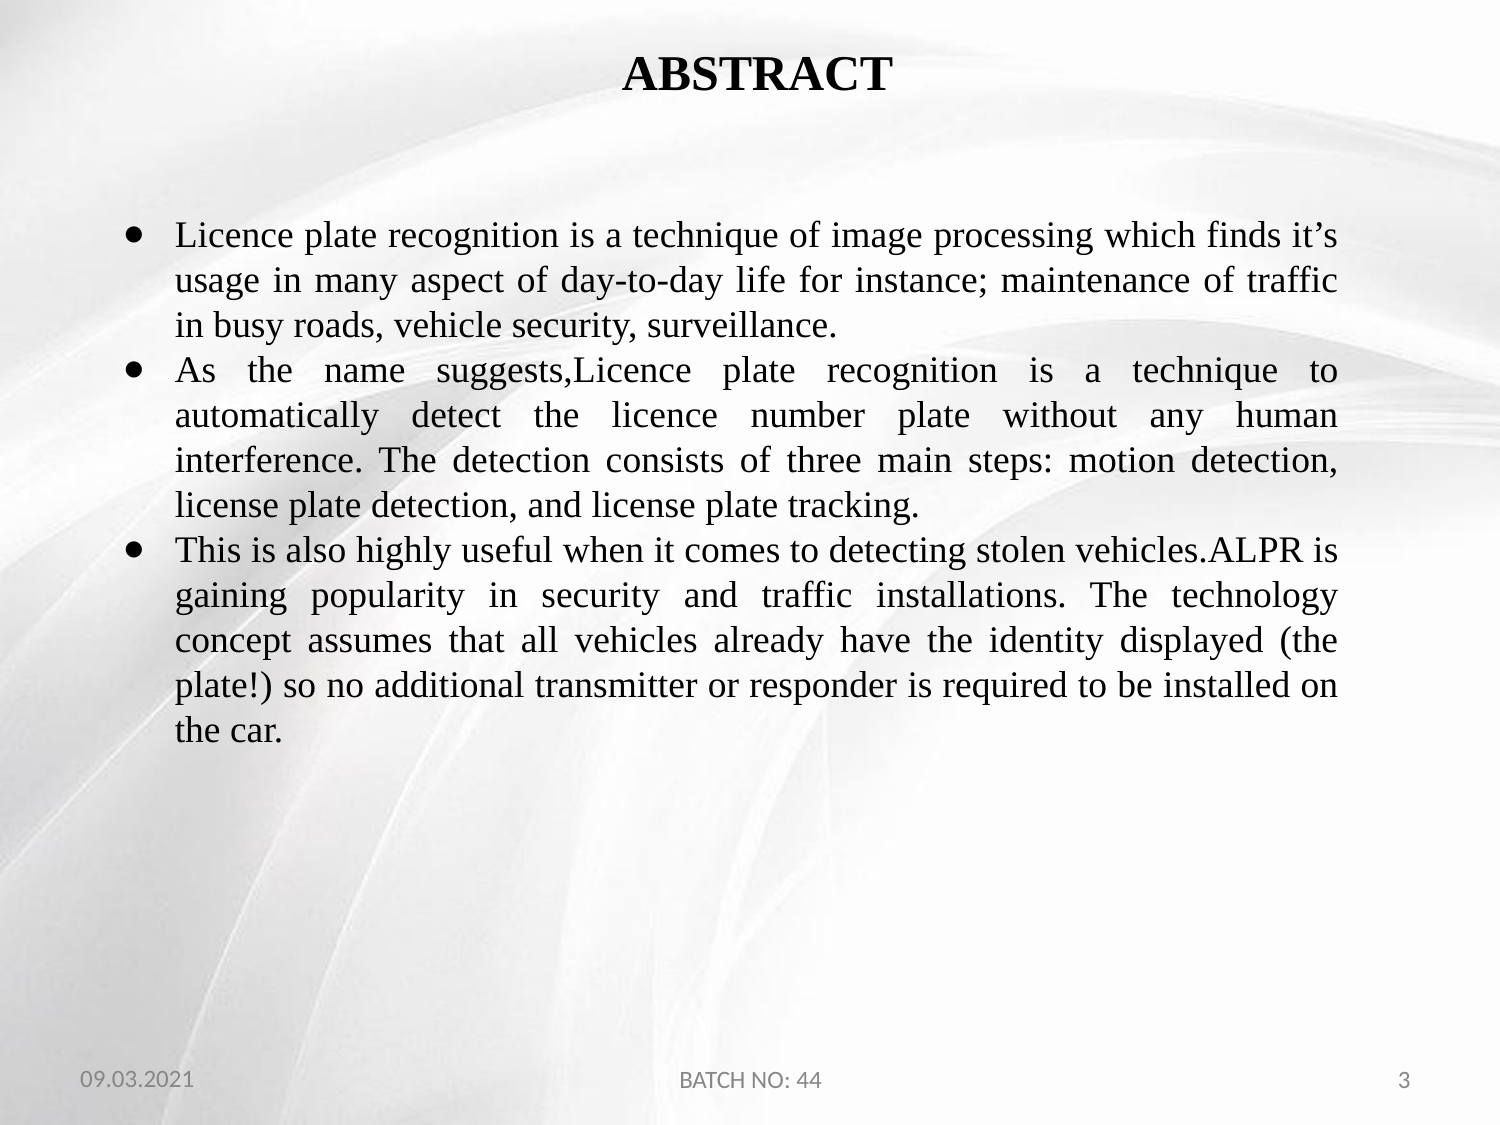

# ABSTRACT
Licence plate recognition is a technique of image processing which finds it’s usage in many aspect of day-to-day life for instance; maintenance of traffic in busy roads, vehicle security, surveillance.
As the name suggests,Licence plate recognition is a technique to automatically detect the licence number plate without any human interference. The detection consists of three main steps: motion detection, license plate detection, and license plate tracking.
This is also highly useful when it comes to detecting stolen vehicles.ALPR is gaining popularity in security and traffic installations. The technology concept assumes that all vehicles already have the identity displayed (the plate!) so no additional transmitter or responder is required to be installed on the car.

09.03.2021
BATCH NO: 44
3